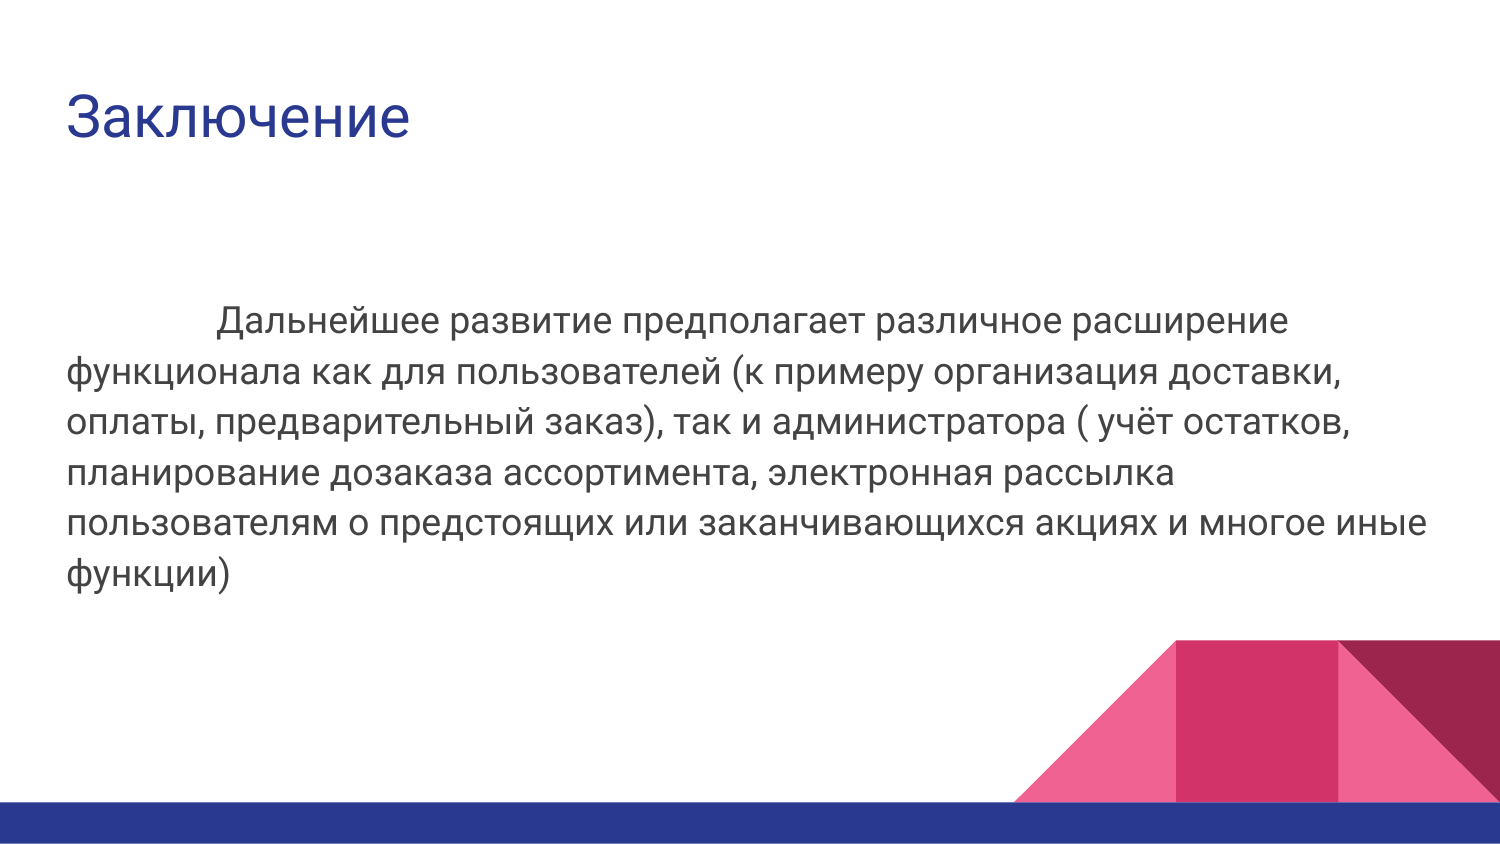

# Заключение

	Дальнейшее развитие предполагает различное расширение функционала как для пользователей (к примеру организация доставки, оплаты, предварительный заказ), так и администратора ( учёт остатков, планирование дозаказа ассортимента, электронная рассылка пользователям о предстоящих или заканчивающихся акциях и многое иные функции)